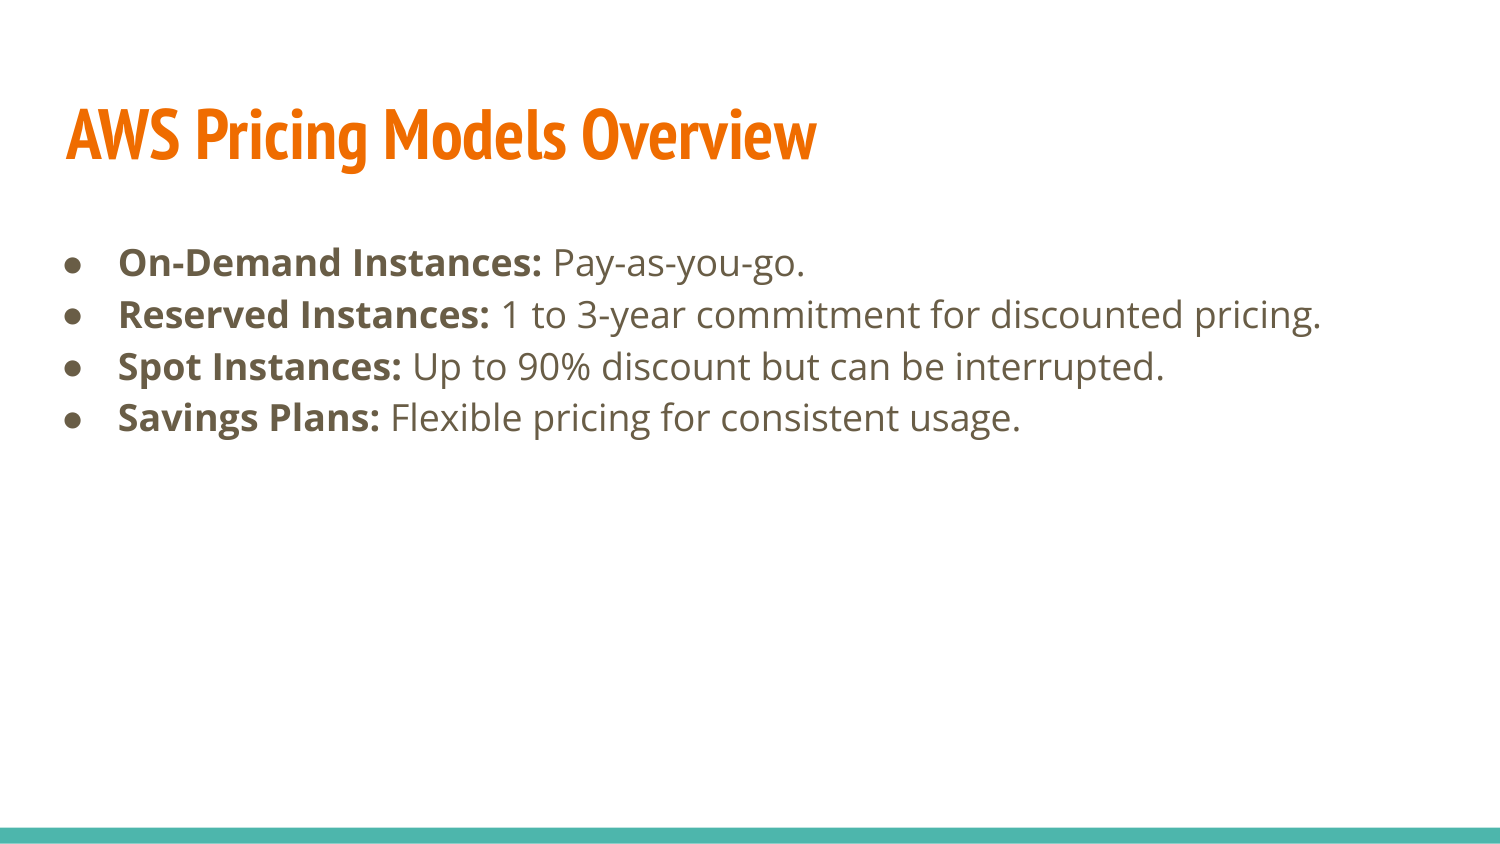

# AWS Pricing Models Overview
On-Demand Instances: Pay-as-you-go.
Reserved Instances: 1 to 3-year commitment for discounted pricing.
Spot Instances: Up to 90% discount but can be interrupted.
Savings Plans: Flexible pricing for consistent usage.